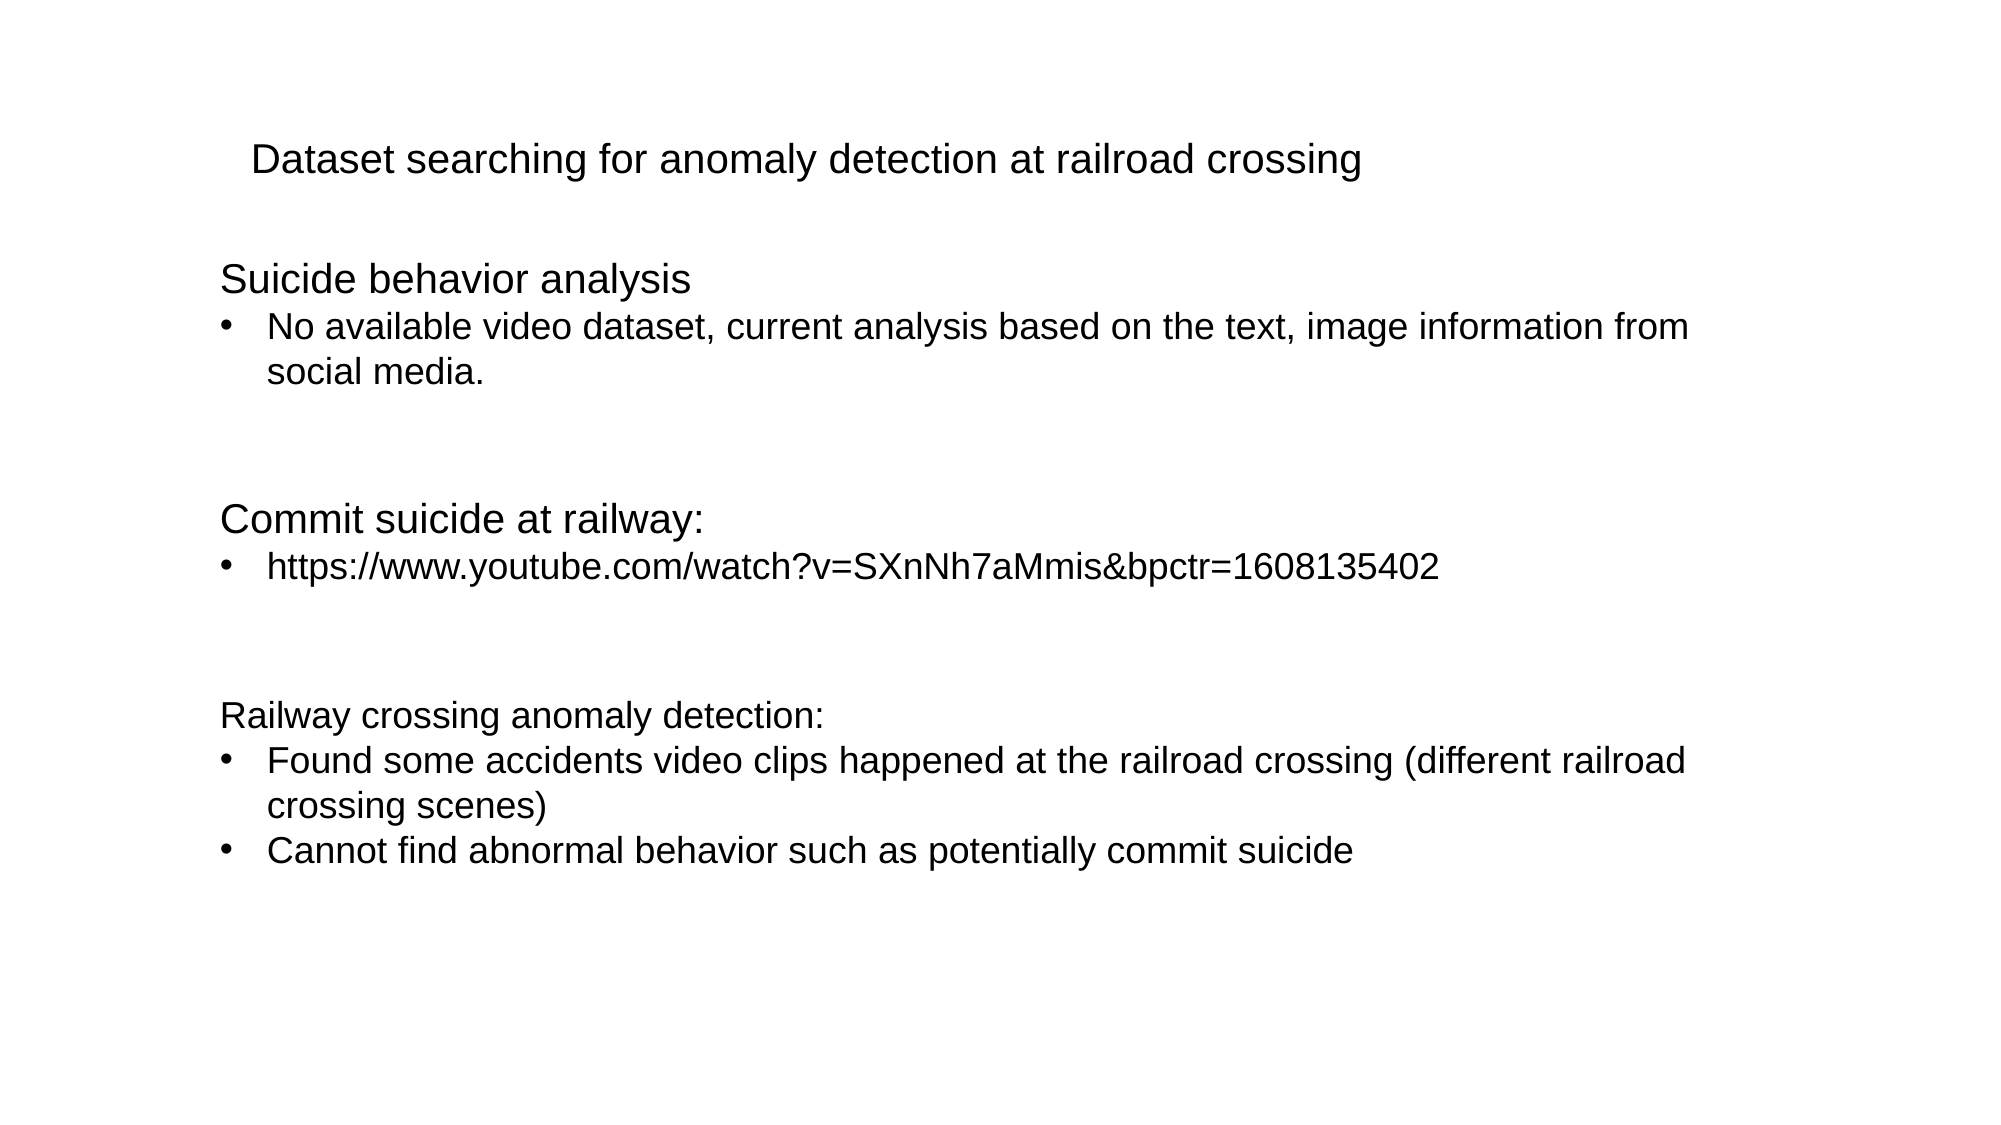

Dataset searching for anomaly detection at railroad crossing
Suicide behavior analysis
No available video dataset, current analysis based on the text, image information from social media.
Commit suicide at railway:
https://www.youtube.com/watch?v=SXnNh7aMmis&bpctr=1608135402

Railway crossing anomaly detection:
Found some accidents video clips happened at the railroad crossing (different railroad crossing scenes)
Cannot find abnormal behavior such as potentially commit suicide